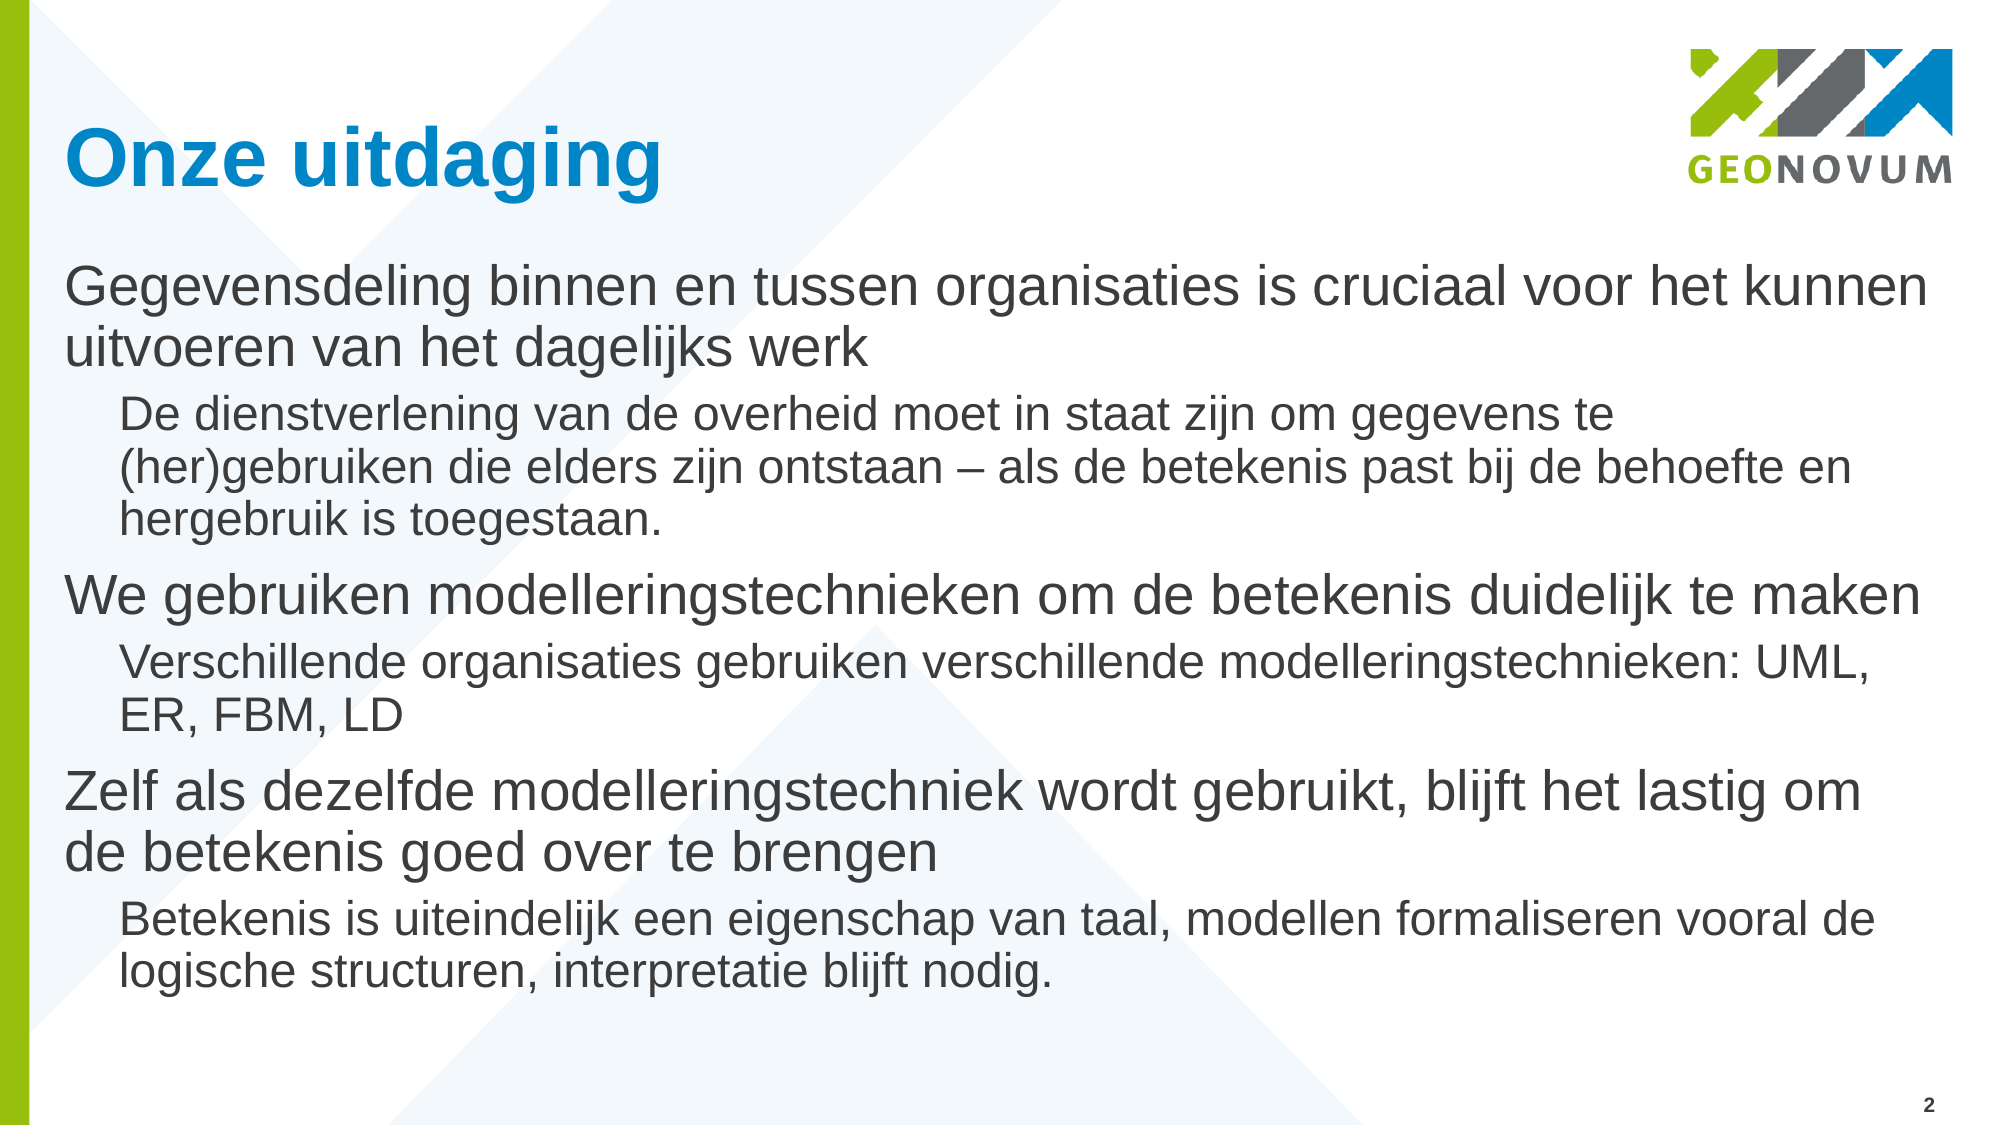

# Onze uitdaging
Gegevensdeling binnen en tussen organisaties is cruciaal voor het kunnen uitvoeren van het dagelijks werk
De dienstverlening van de overheid moet in staat zijn om gegevens te (her)gebruiken die elders zijn ontstaan – als de betekenis past bij de behoefte en hergebruik is toegestaan.
We gebruiken modelleringstechnieken om de betekenis duidelijk te maken
Verschillende organisaties gebruiken verschillende modelleringstechnieken: UML, ER, FBM, LD
Zelf als dezelfde modelleringstechniek wordt gebruikt, blijft het lastig om de betekenis goed over te brengen
Betekenis is uiteindelijk een eigenschap van taal, modellen formaliseren vooral de logische structuren, interpretatie blijft nodig.
2